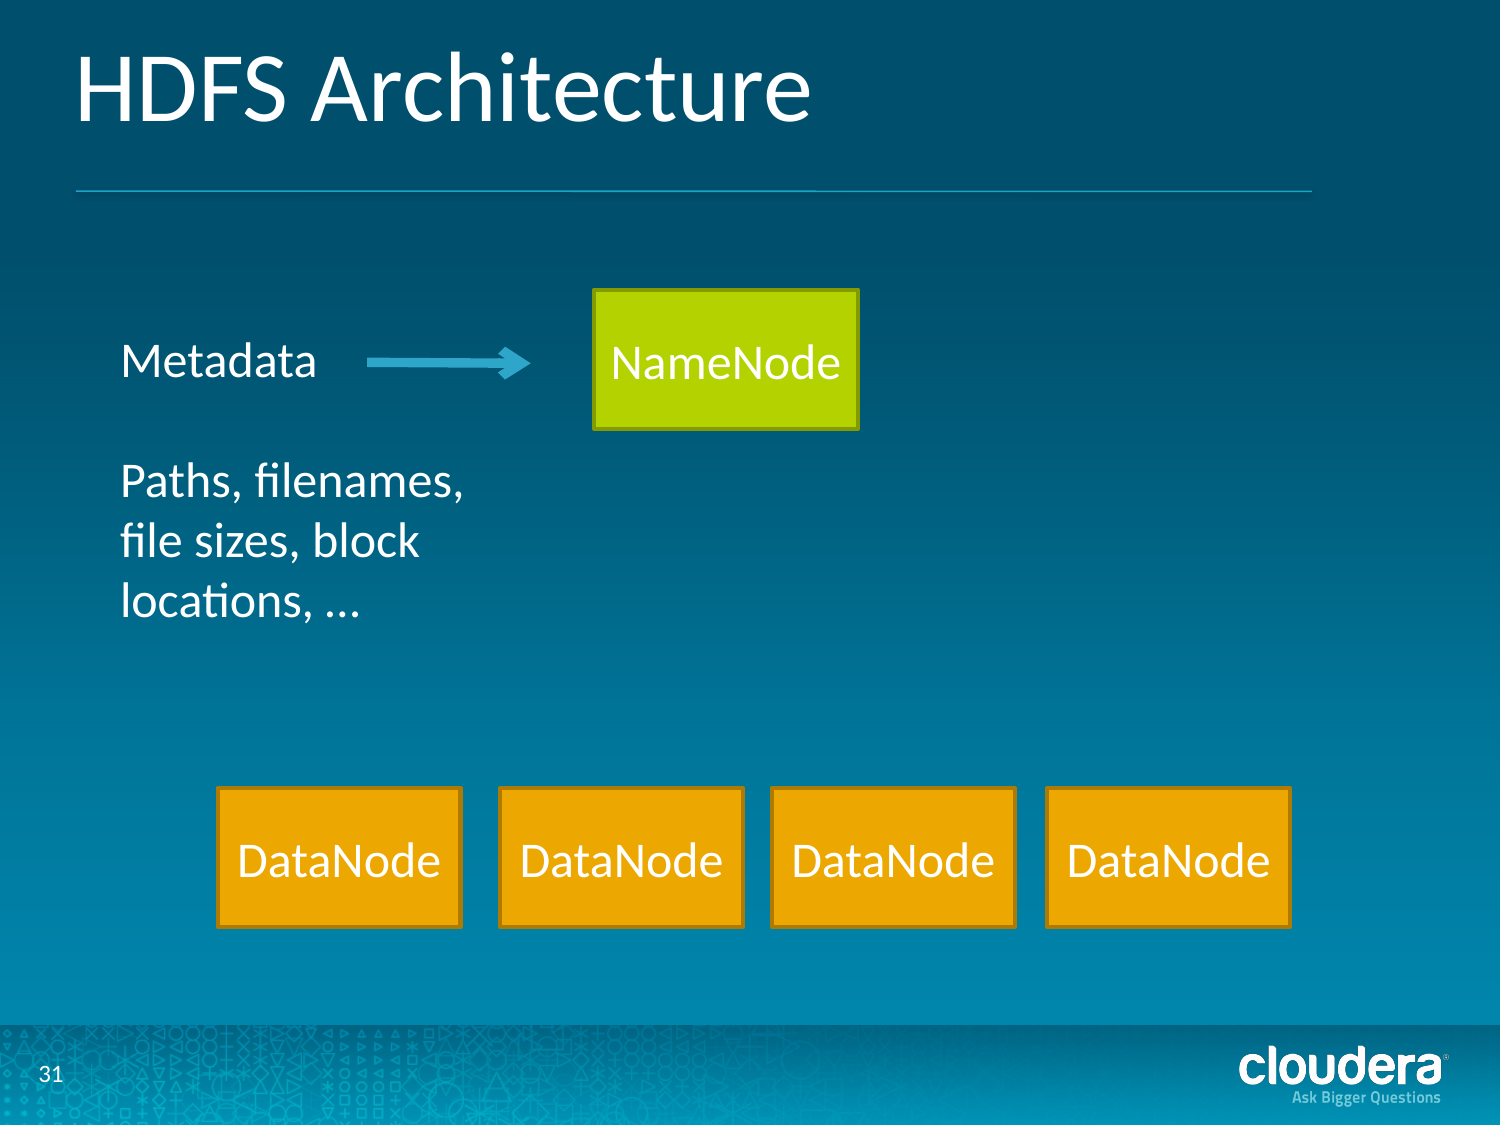

# HDFS Architecture
NameNode
Metadata

Paths, filenames, file sizes, block locations, …
DataNode
DataNode
DataNode
DataNode
31